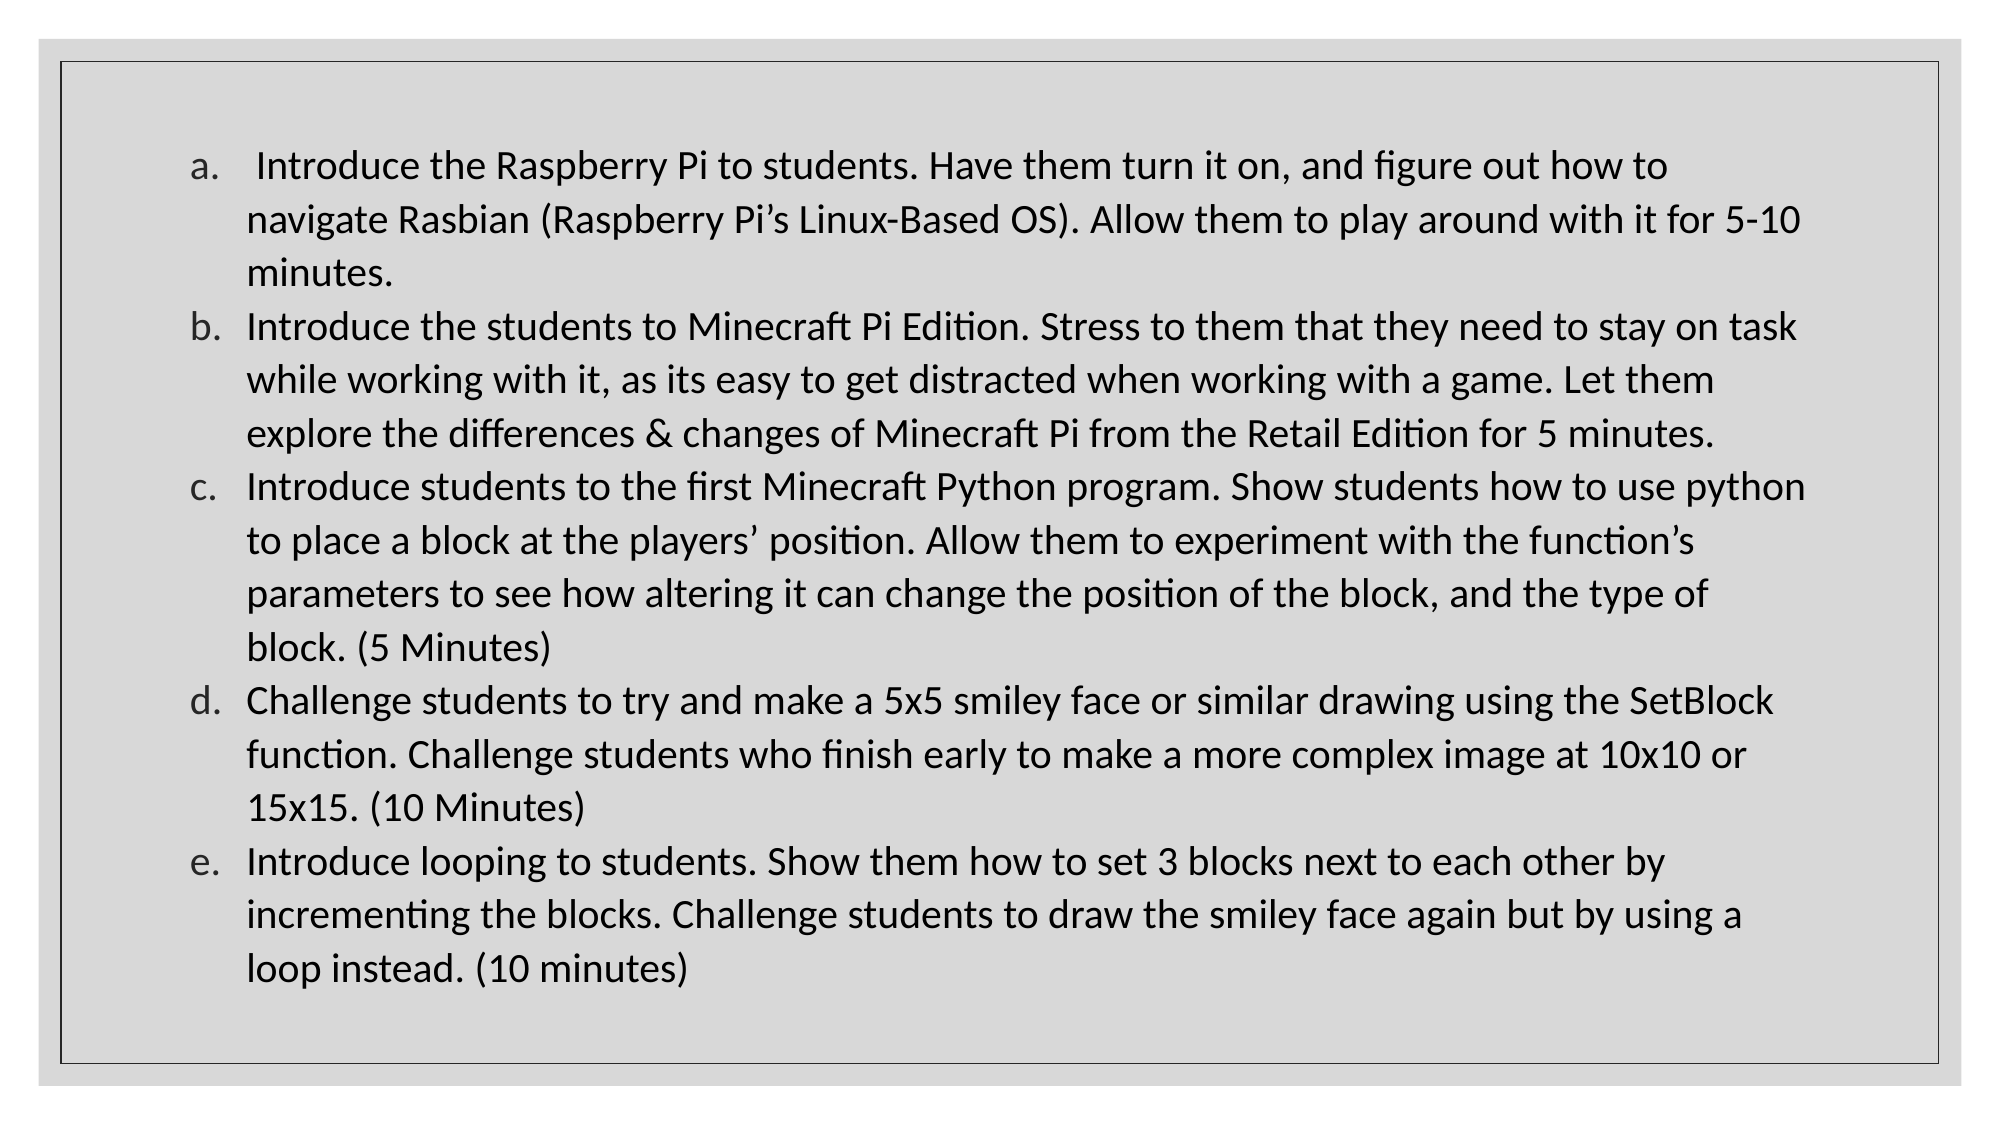

Introduce the Raspberry Pi to students. Have them turn it on, and figure out how to navigate Rasbian (Raspberry Pi’s Linux-Based OS). Allow them to play around with it for 5-10 minutes.
Introduce the students to Minecraft Pi Edition. Stress to them that they need to stay on task while working with it, as its easy to get distracted when working with a game. Let them explore the differences & changes of Minecraft Pi from the Retail Edition for 5 minutes.
Introduce students to the first Minecraft Python program. Show students how to use python to place a block at the players’ position. Allow them to experiment with the function’s parameters to see how altering it can change the position of the block, and the type of block. (5 Minutes)
Challenge students to try and make a 5x5 smiley face or similar drawing using the SetBlock function. Challenge students who finish early to make a more complex image at 10x10 or 15x15. (10 Minutes)
Introduce looping to students. Show them how to set 3 blocks next to each other by incrementing the blocks. Challenge students to draw the smiley face again but by using a loop instead. (10 minutes)